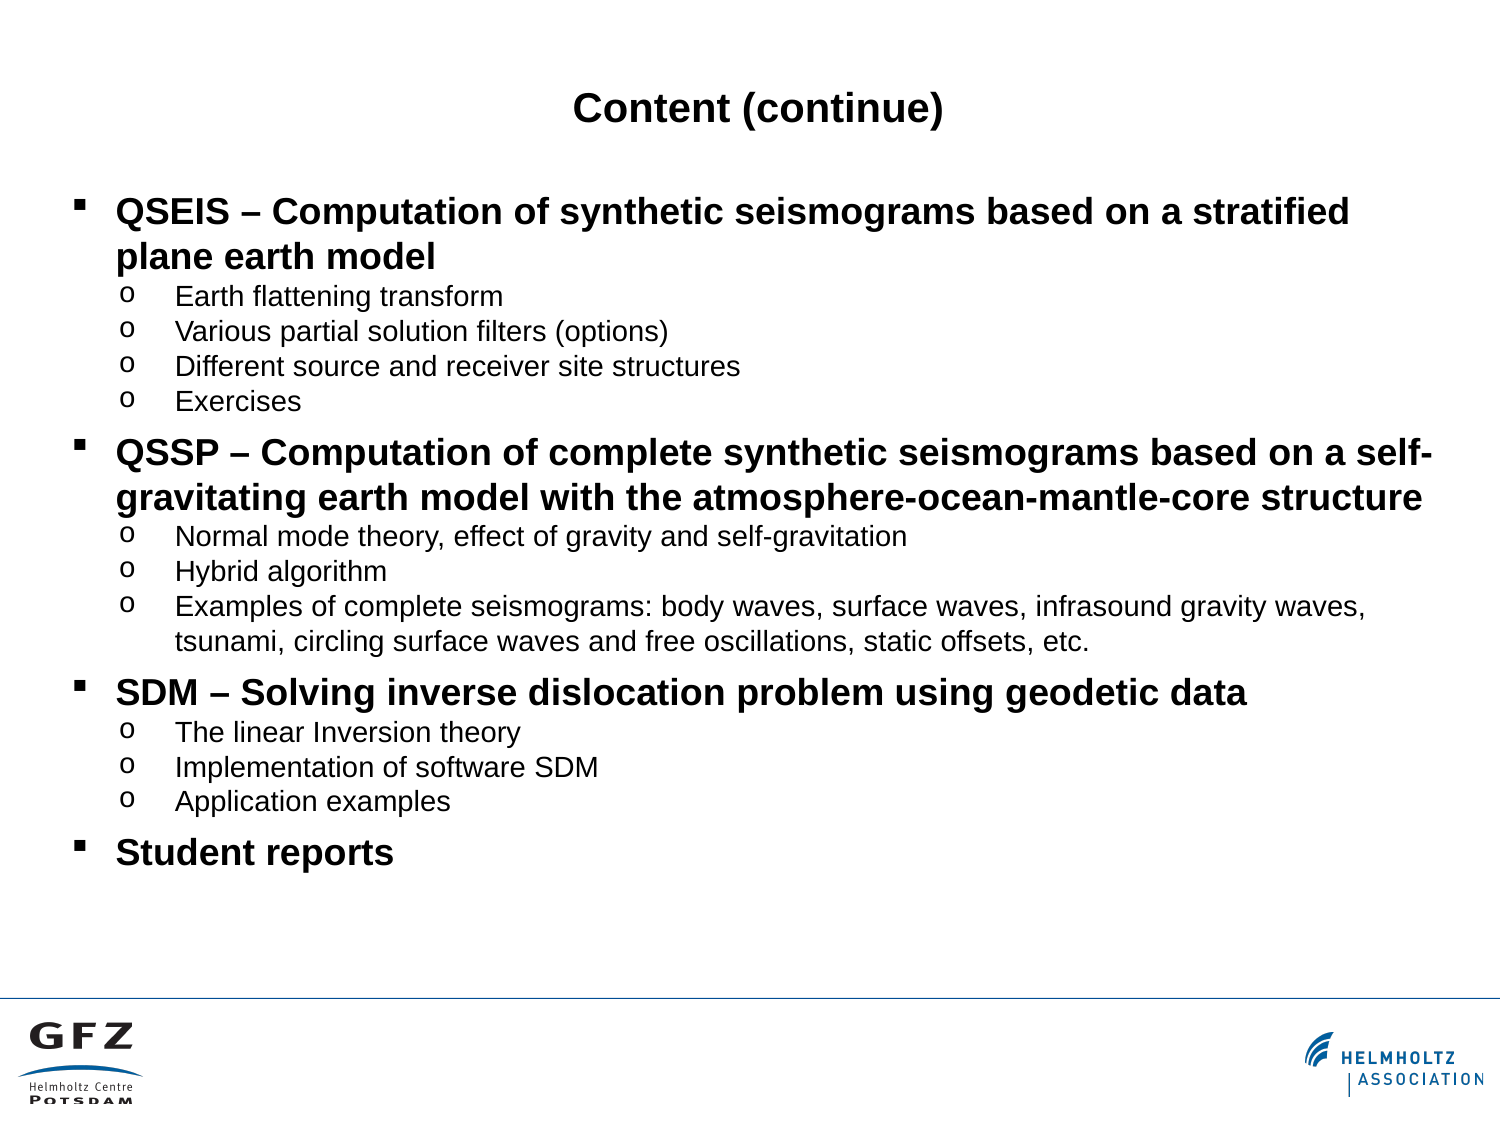

Content (continue)

QSEIS – Computation of synthetic seismograms based on a stratified plane earth model
Earth flattening transform
Various partial solution filters (options)
Different source and receiver site structures
Exercises
QSSP – Computation of complete synthetic seismograms based on a self-gravitating earth model with the atmosphere-ocean-mantle-core structure
Normal mode theory, effect of gravity and self-gravitation
Hybrid algorithm
Examples of complete seismograms: body waves, surface waves, infrasound gravity waves, tsunami, circling surface waves and free oscillations, static offsets, etc.
SDM – Solving inverse dislocation problem using geodetic data
The linear Inversion theory
Implementation of software SDM
Application examples
Student reports